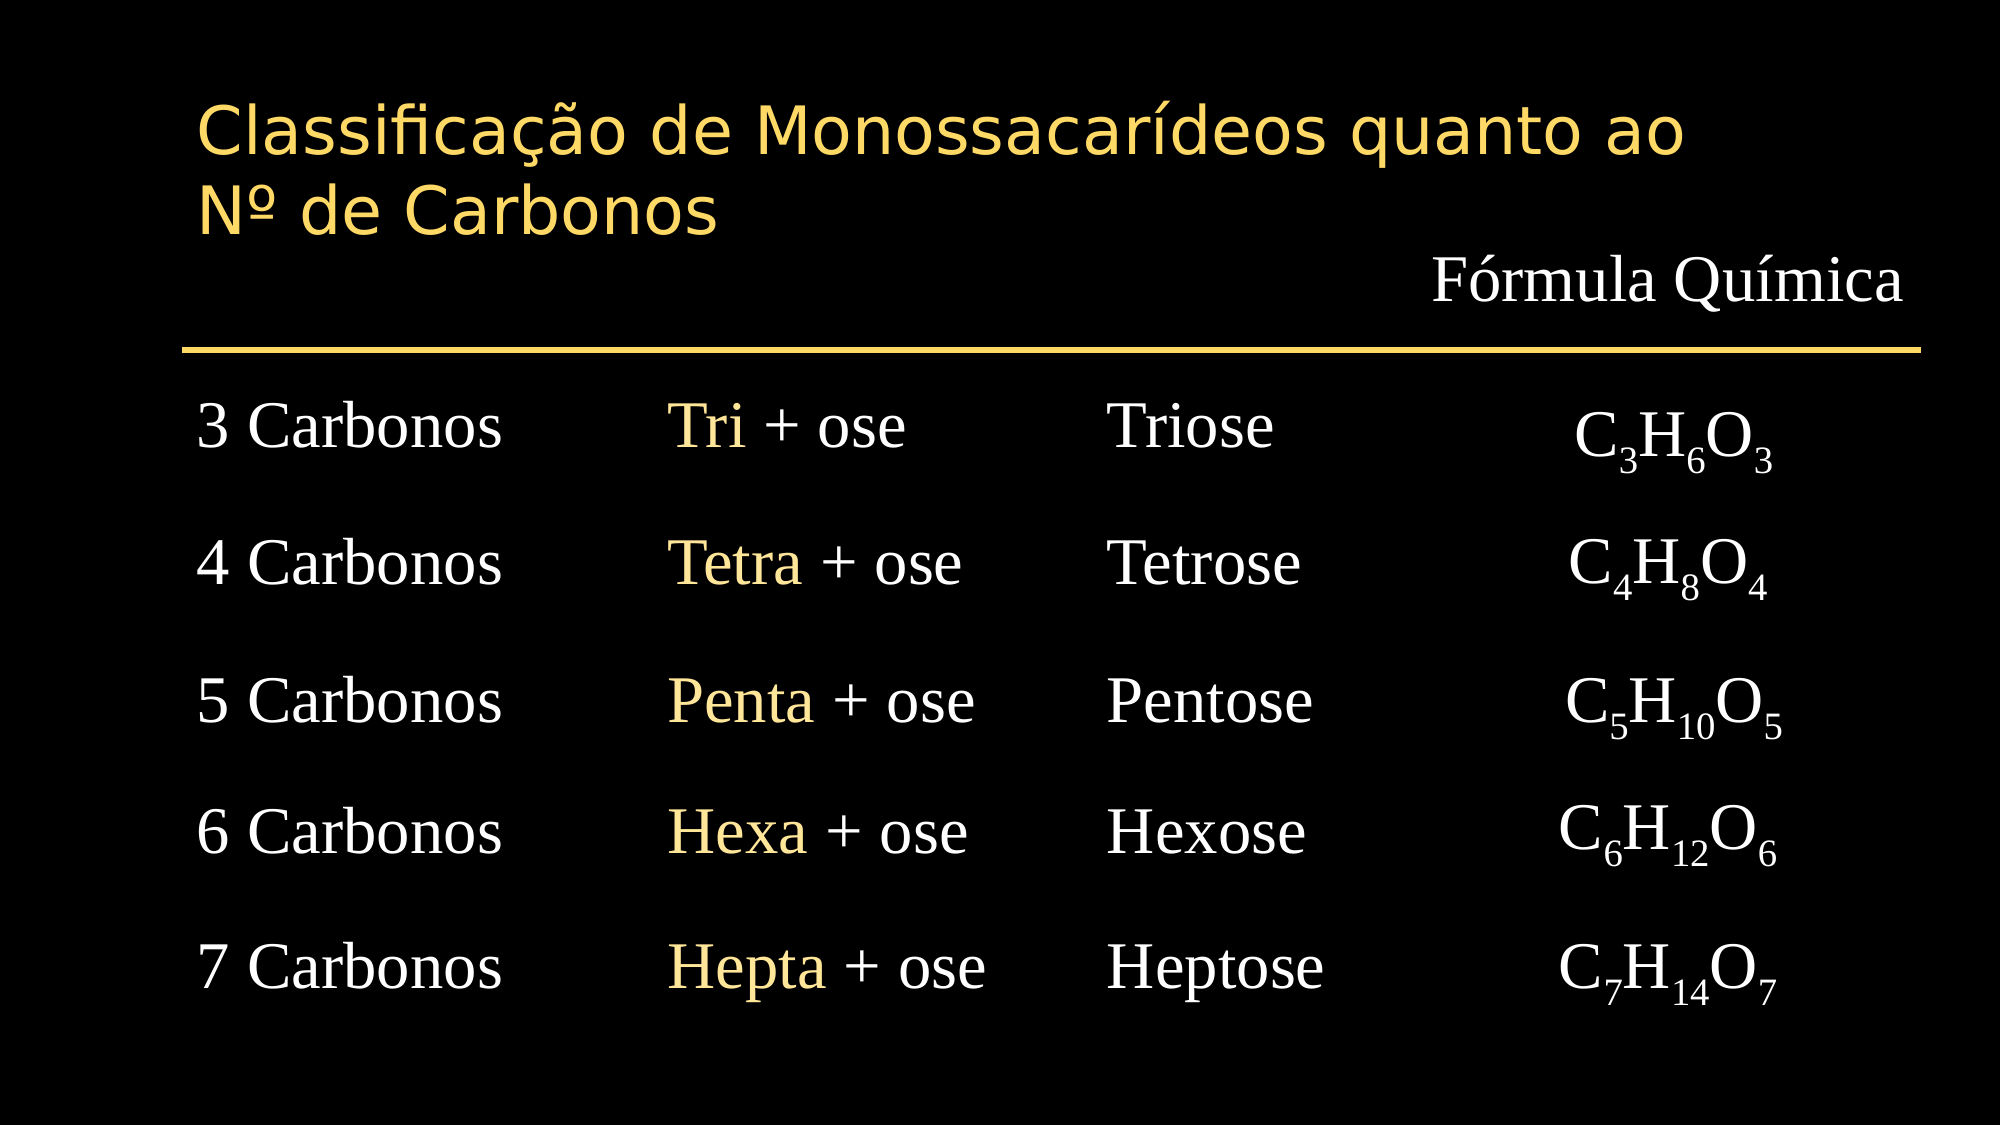

Classificação de Monossacarídeos quanto ao
Nº de Carbonos
Fórmula Química
Triose
3 Carbonos
Tri + ose
C3H6O3
C4H8O4
4 Carbonos
Tetra + ose
Tetrose
5 Carbonos
Penta + ose
Pentose
C5H10O5
C6H12O6
6 Carbonos
Hexa + ose
Hexose
C7H14O7
7 Carbonos
Hepta + ose
Heptose